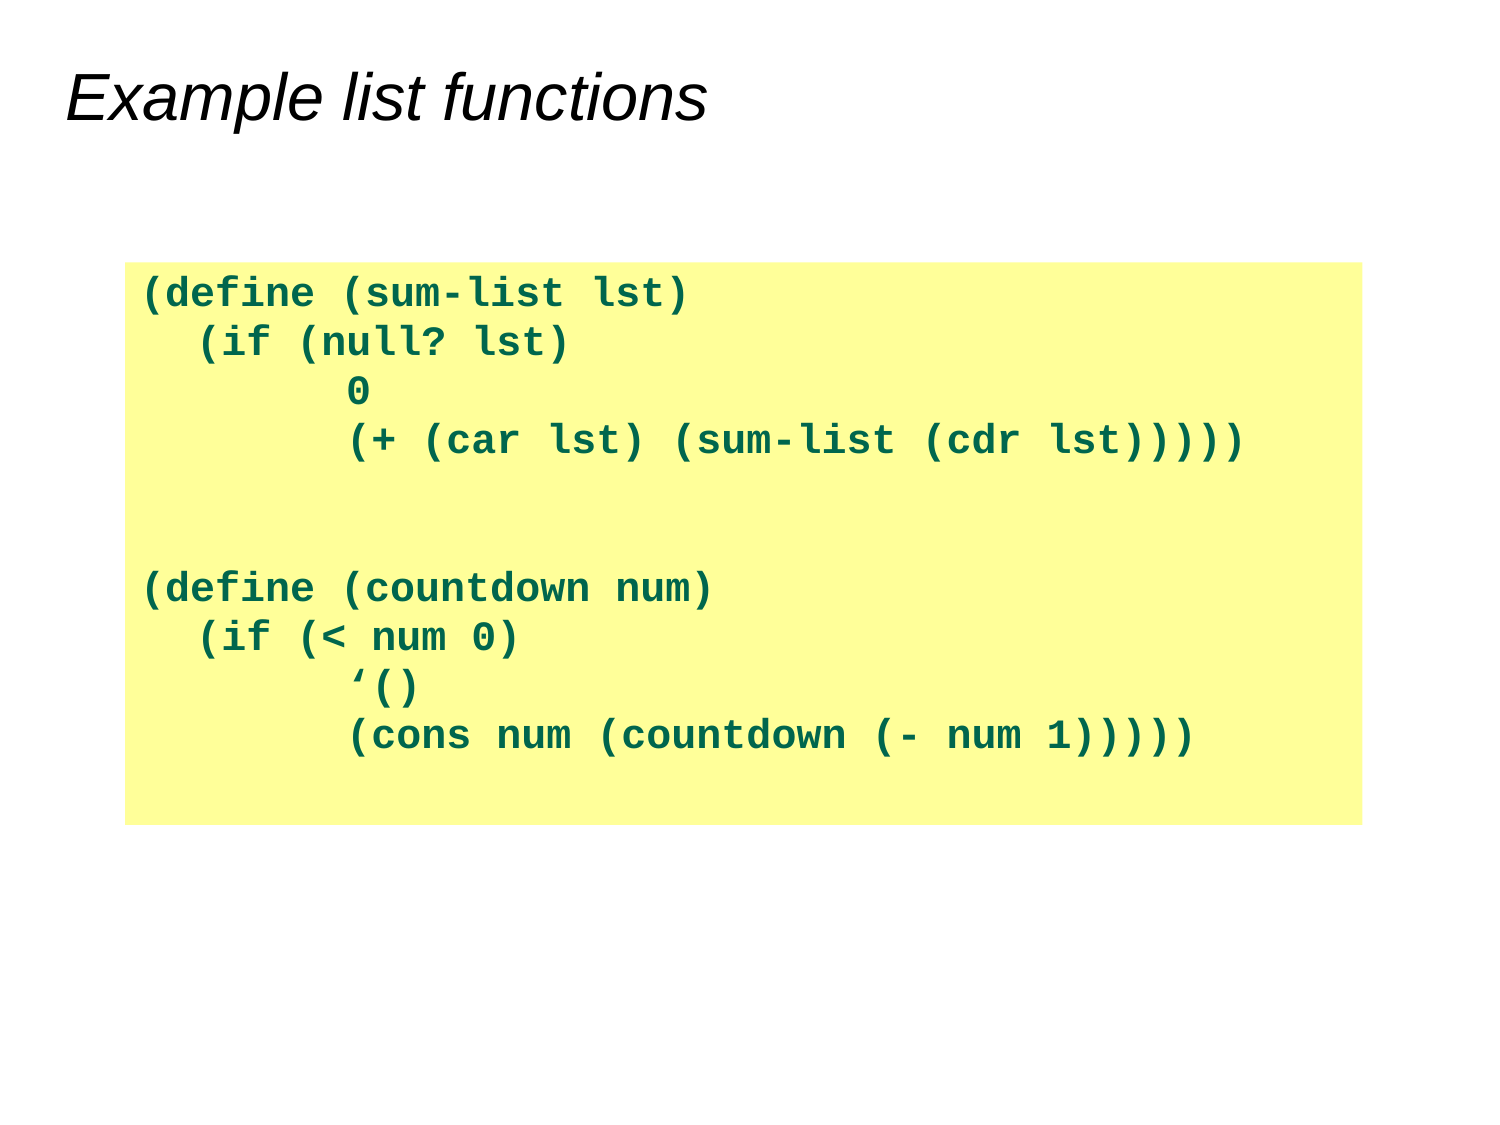

# Example list functions
(define (sum-list lst)
	(if (null? lst)
		0
		(+ (car lst) (sum-list (cdr lst)))))

(define (countdown num)
	(if (< num 0)
		‘()
		(cons num (countdown (- num 1)))))